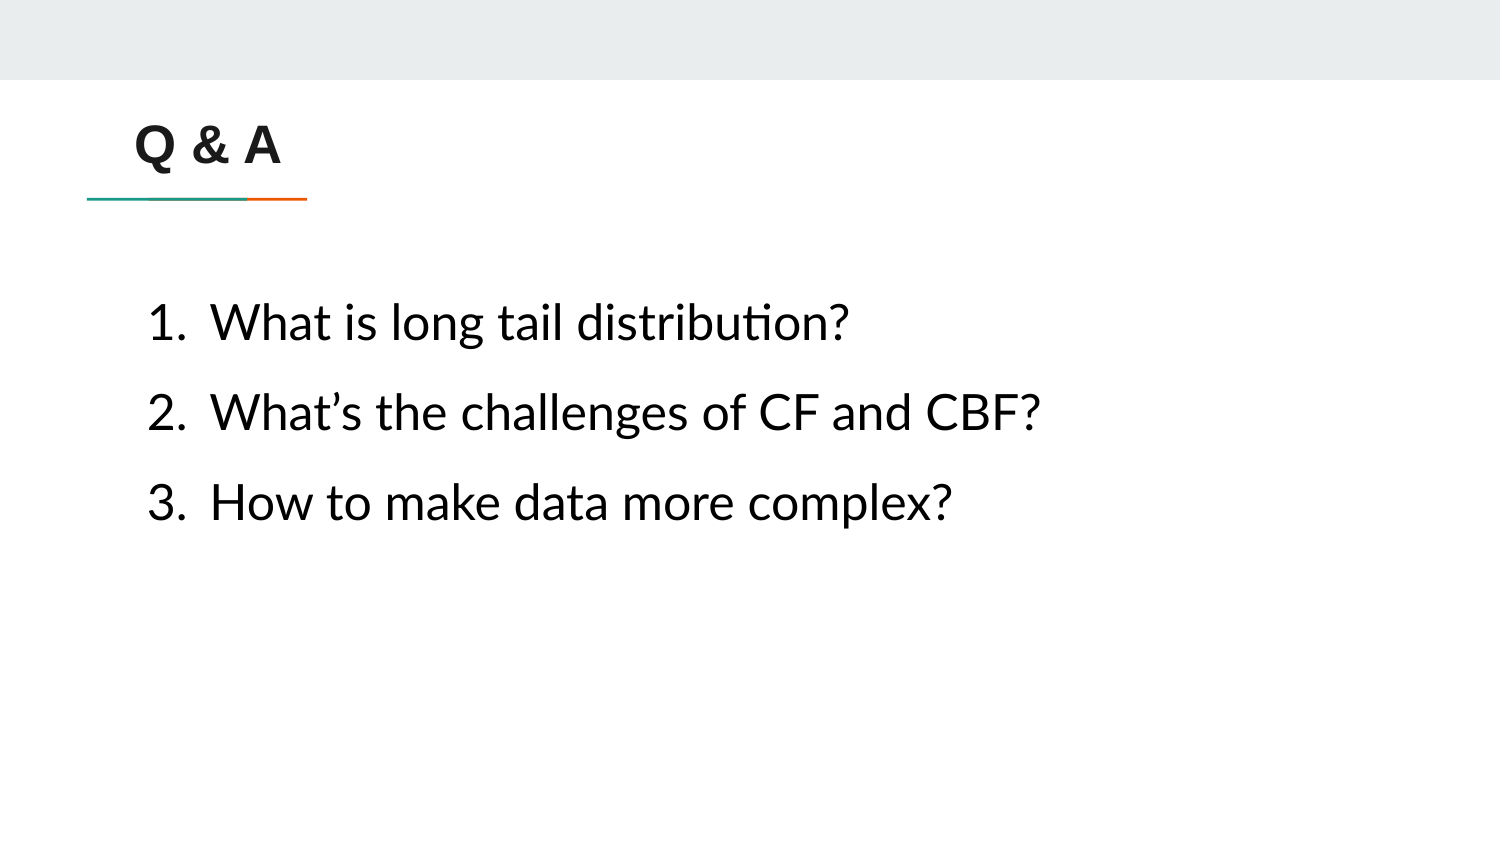

# Q & A
What is long tail distribution?
What’s the challenges of CF and CBF?
How to make data more complex?